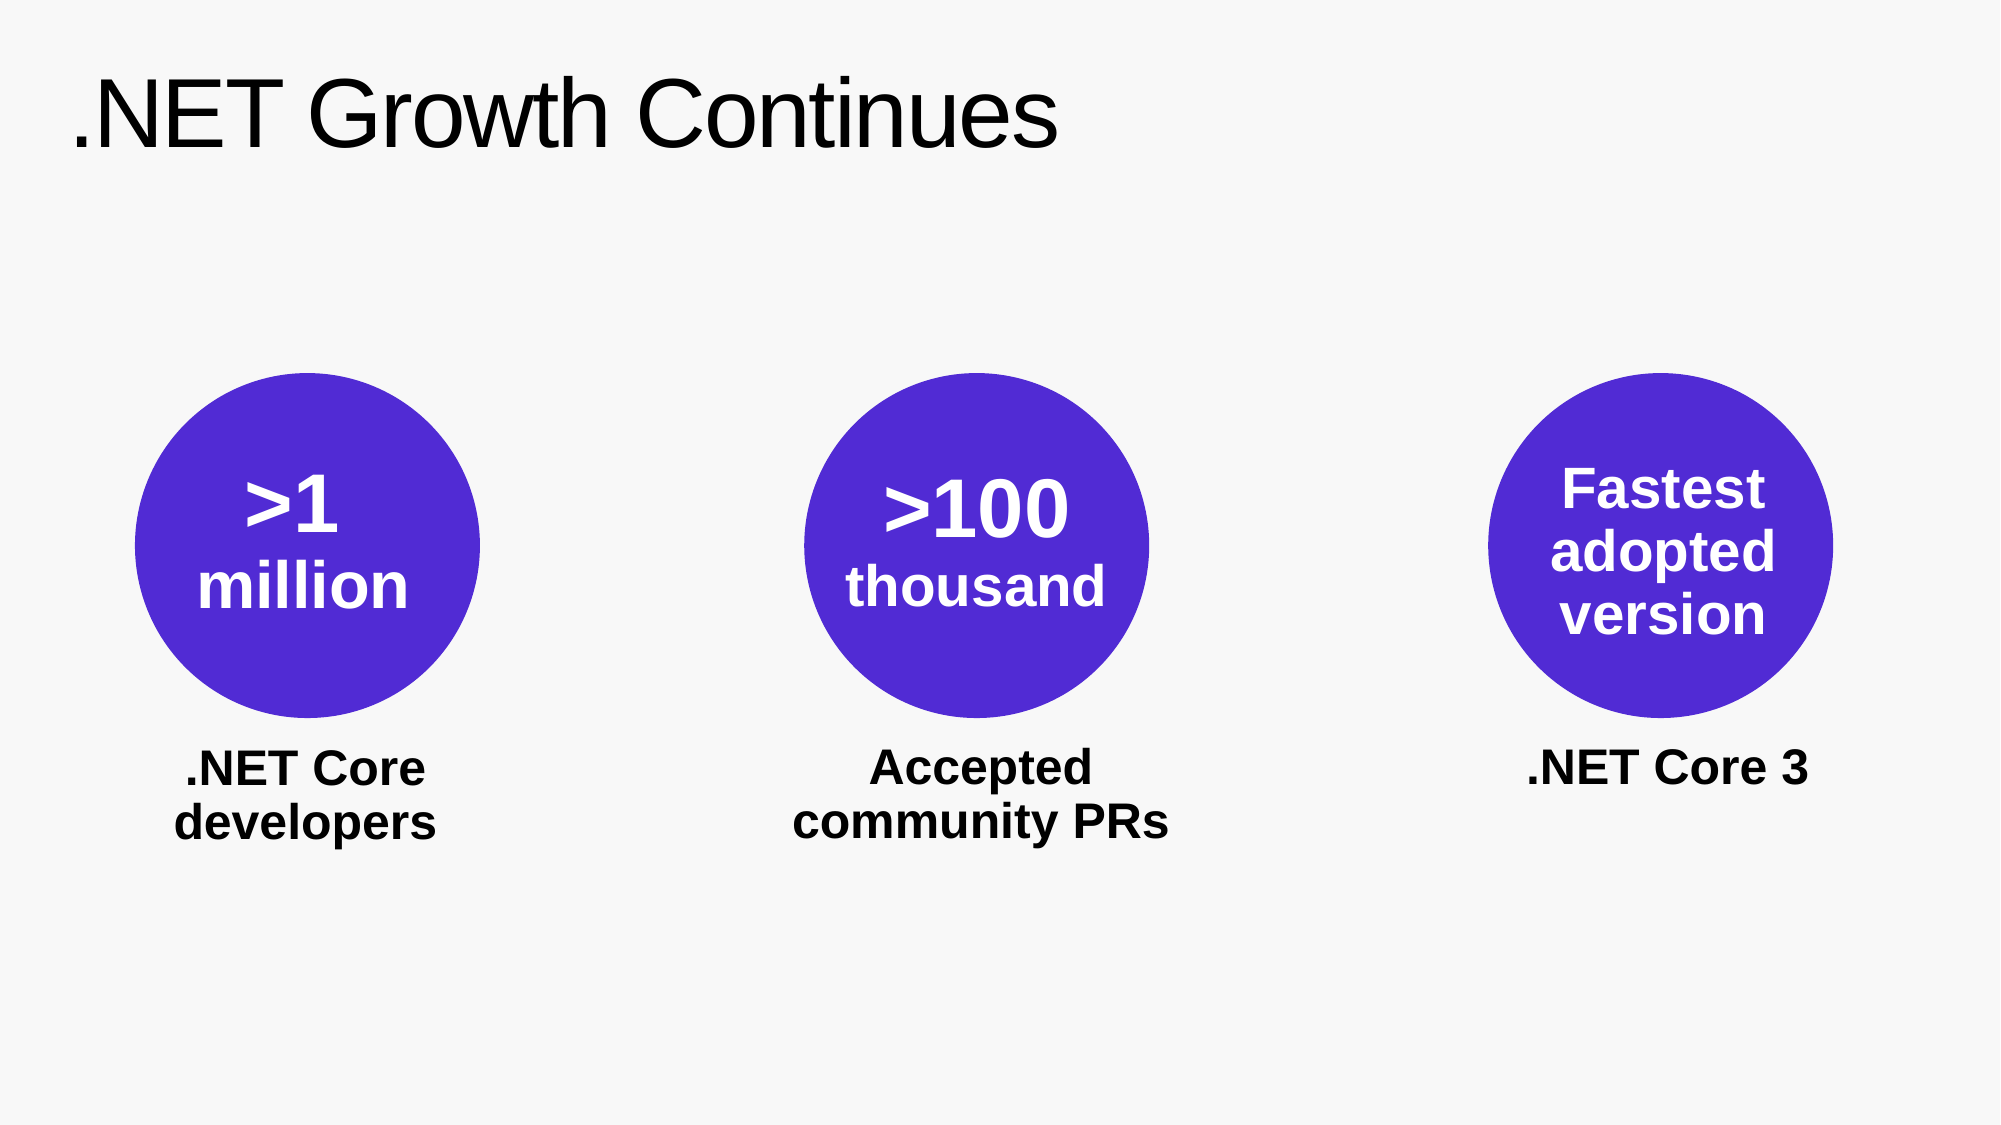

# .NET Growth Continues

>1  million
.NET Core developers

>100
thousand
Accepted community PRs

Fastest adopted version
.NET Core 3